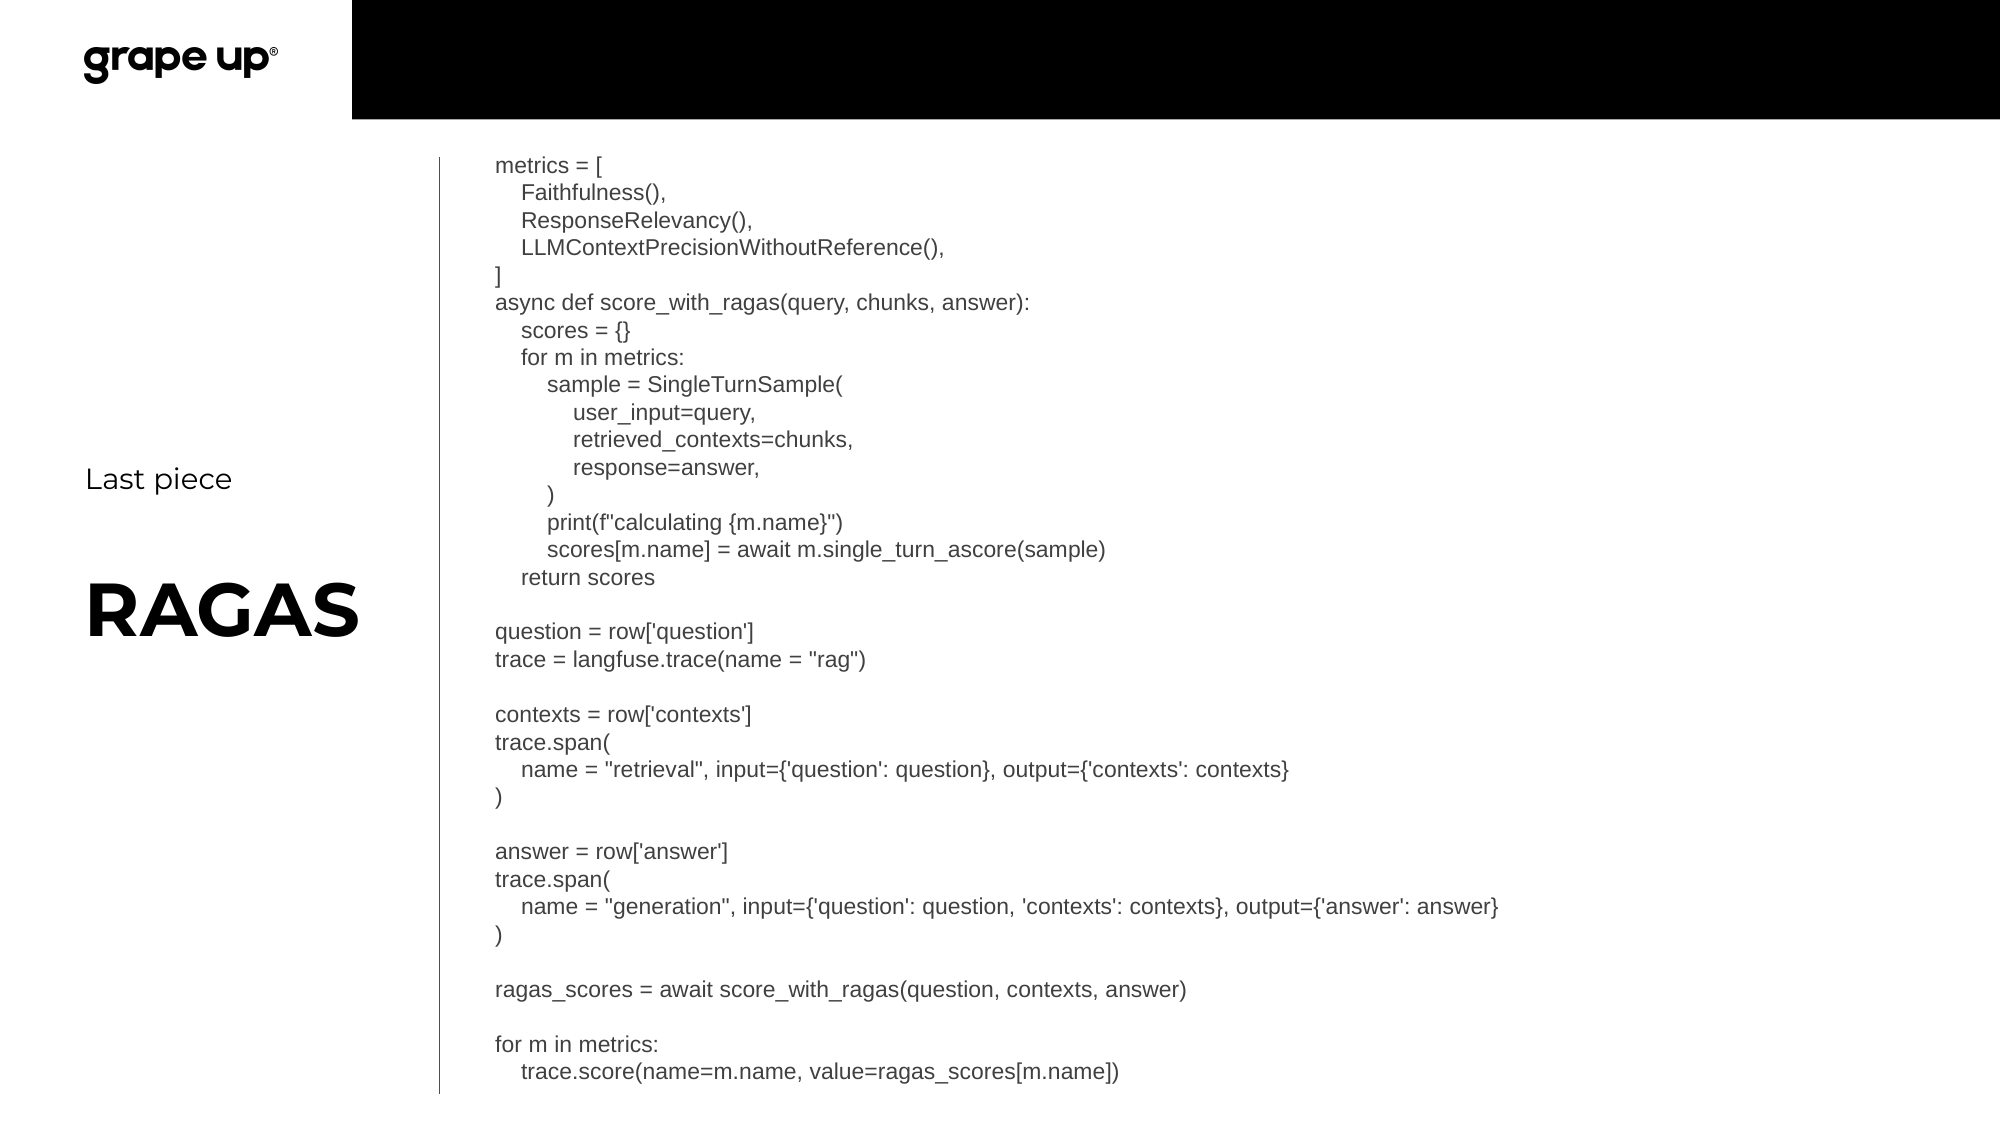

metrics = [
    Faithfulness(),
    ResponseRelevancy(),
    LLMContextPrecisionWithoutReference(),
]
async def score_with_ragas(query, chunks, answer):
    scores = {}
    for m in metrics:
        sample = SingleTurnSample(
            user_input=query,
            retrieved_contexts=chunks,
            response=answer,
        )
        print(f"calculating {m.name}")
        scores[m.name] = await m.single_turn_ascore(sample)
    return scores

question = row['question']
trace = langfuse.trace(name = "rag")

contexts = row['contexts']
trace.span(
    name = "retrieval", input={'question': question}, output={'contexts': contexts}
)

answer = row['answer']
trace.span(
    name = "generation", input={'question': question, 'contexts': contexts}, output={'answer': answer}
)

ragas_scores = await score_with_ragas(question, contexts, answer)

for m in metrics:
    trace.score(name=m.name, value=ragas_scores[m.name])
Last piece
# RAGAS